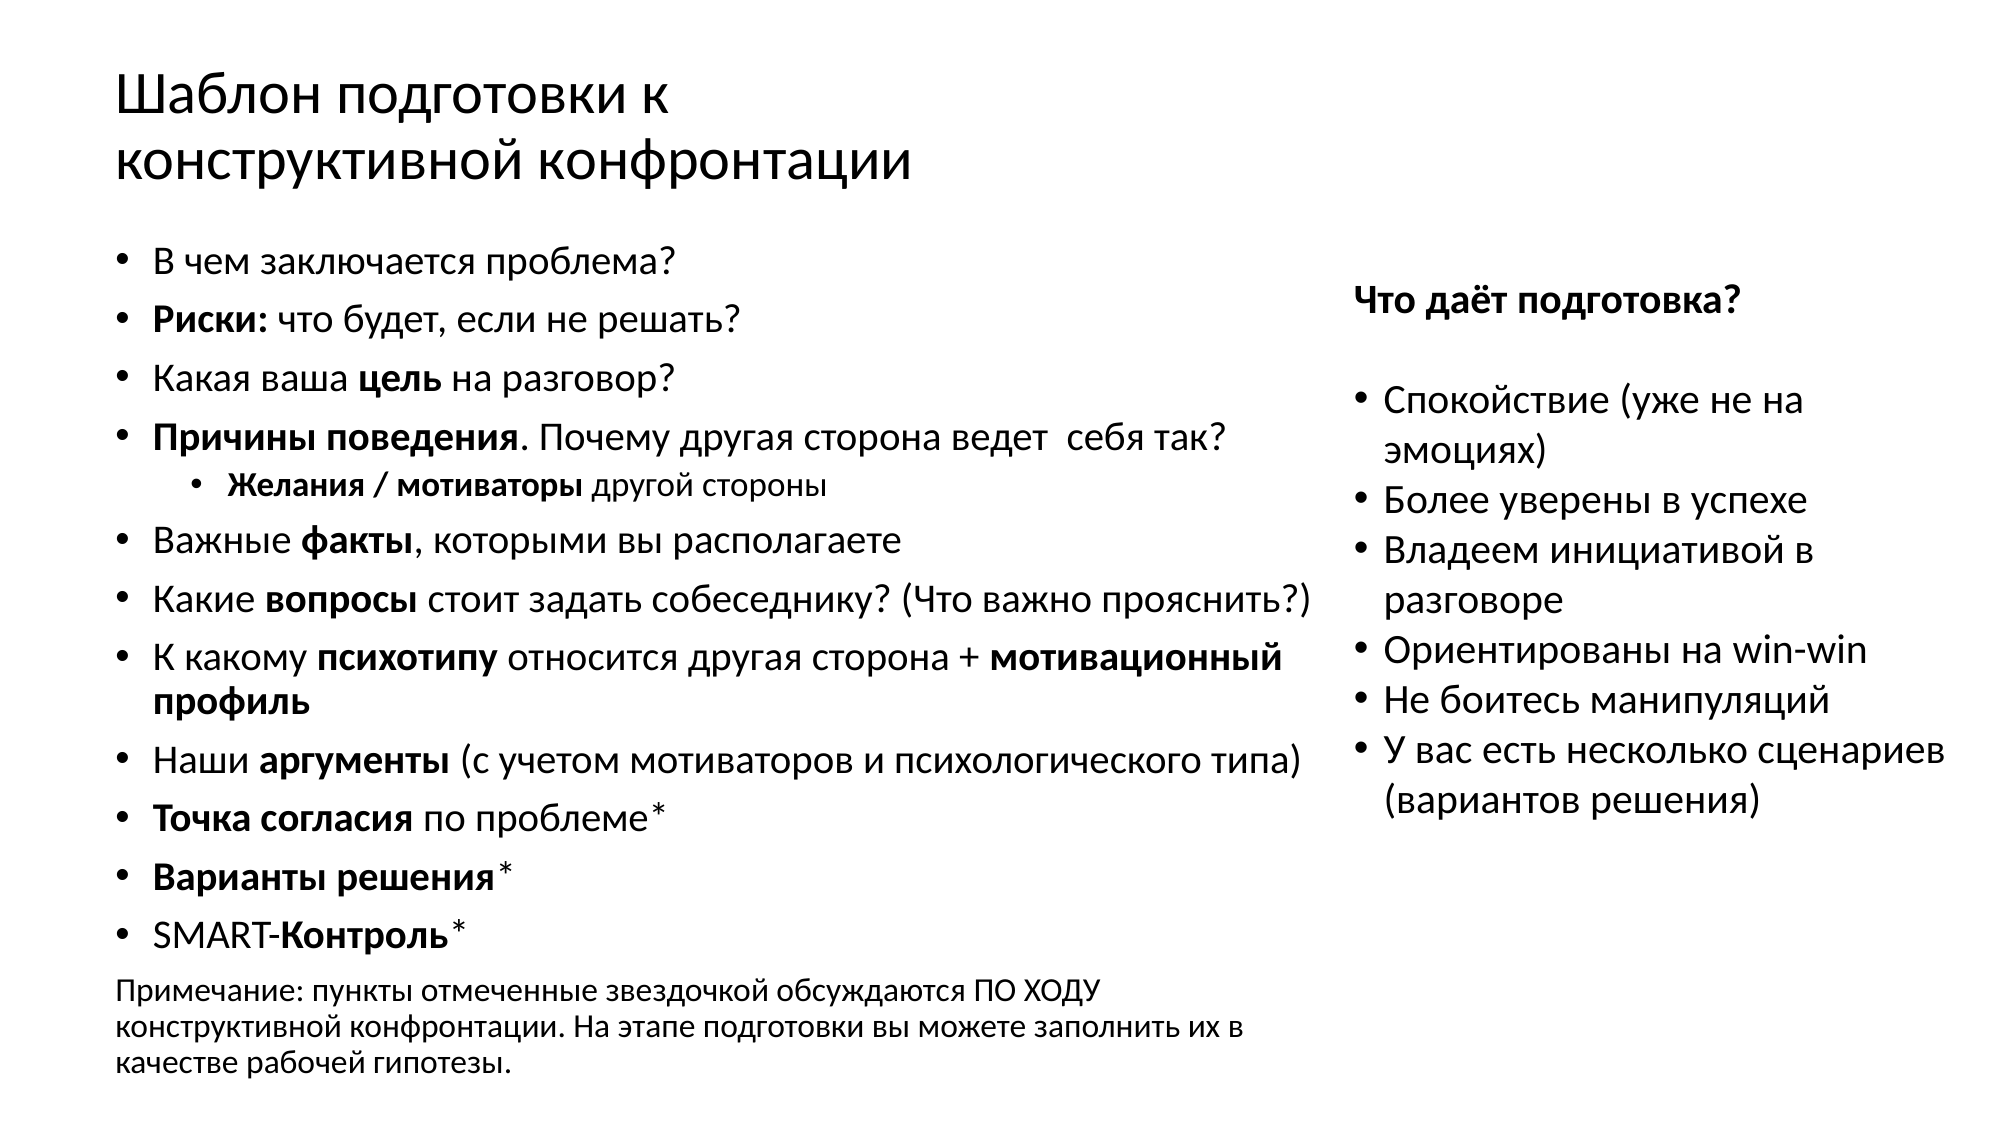

# Шаблон подготовки к конструктивной конфронтации
В чем заключается проблема?
Риски: что будет, если не решать?
Какая ваша цель на разговор?
Причины поведения. Почему другая сторона ведет  себя так?
Желания / мотиваторы другой стороны
Важные факты, которыми вы располагаете
Какие вопросы стоит задать собеседнику? (Что важно прояснить?)
К какому психотипу относится другая сторона + мотивационный профиль
Наши аргументы (с учетом мотиваторов и психологического типа)
Точка согласия по проблеме*
Варианты решения*
SMART-Контроль*
Примечание: пункты отмеченные звездочкой обсуждаются ПО ХОДУ конструктивной конфронтации. На этапе подготовки вы можете заполнить их в качестве рабочей гипотезы.

Что даёт подготовка?

Спокойствие (уже не на эмоциях)
Более уверены в успехе
Владеем инициативой в разговоре
Ориентированы на win-win
Не боитесь манипуляций
У вас есть несколько сценариев (вариантов решения)